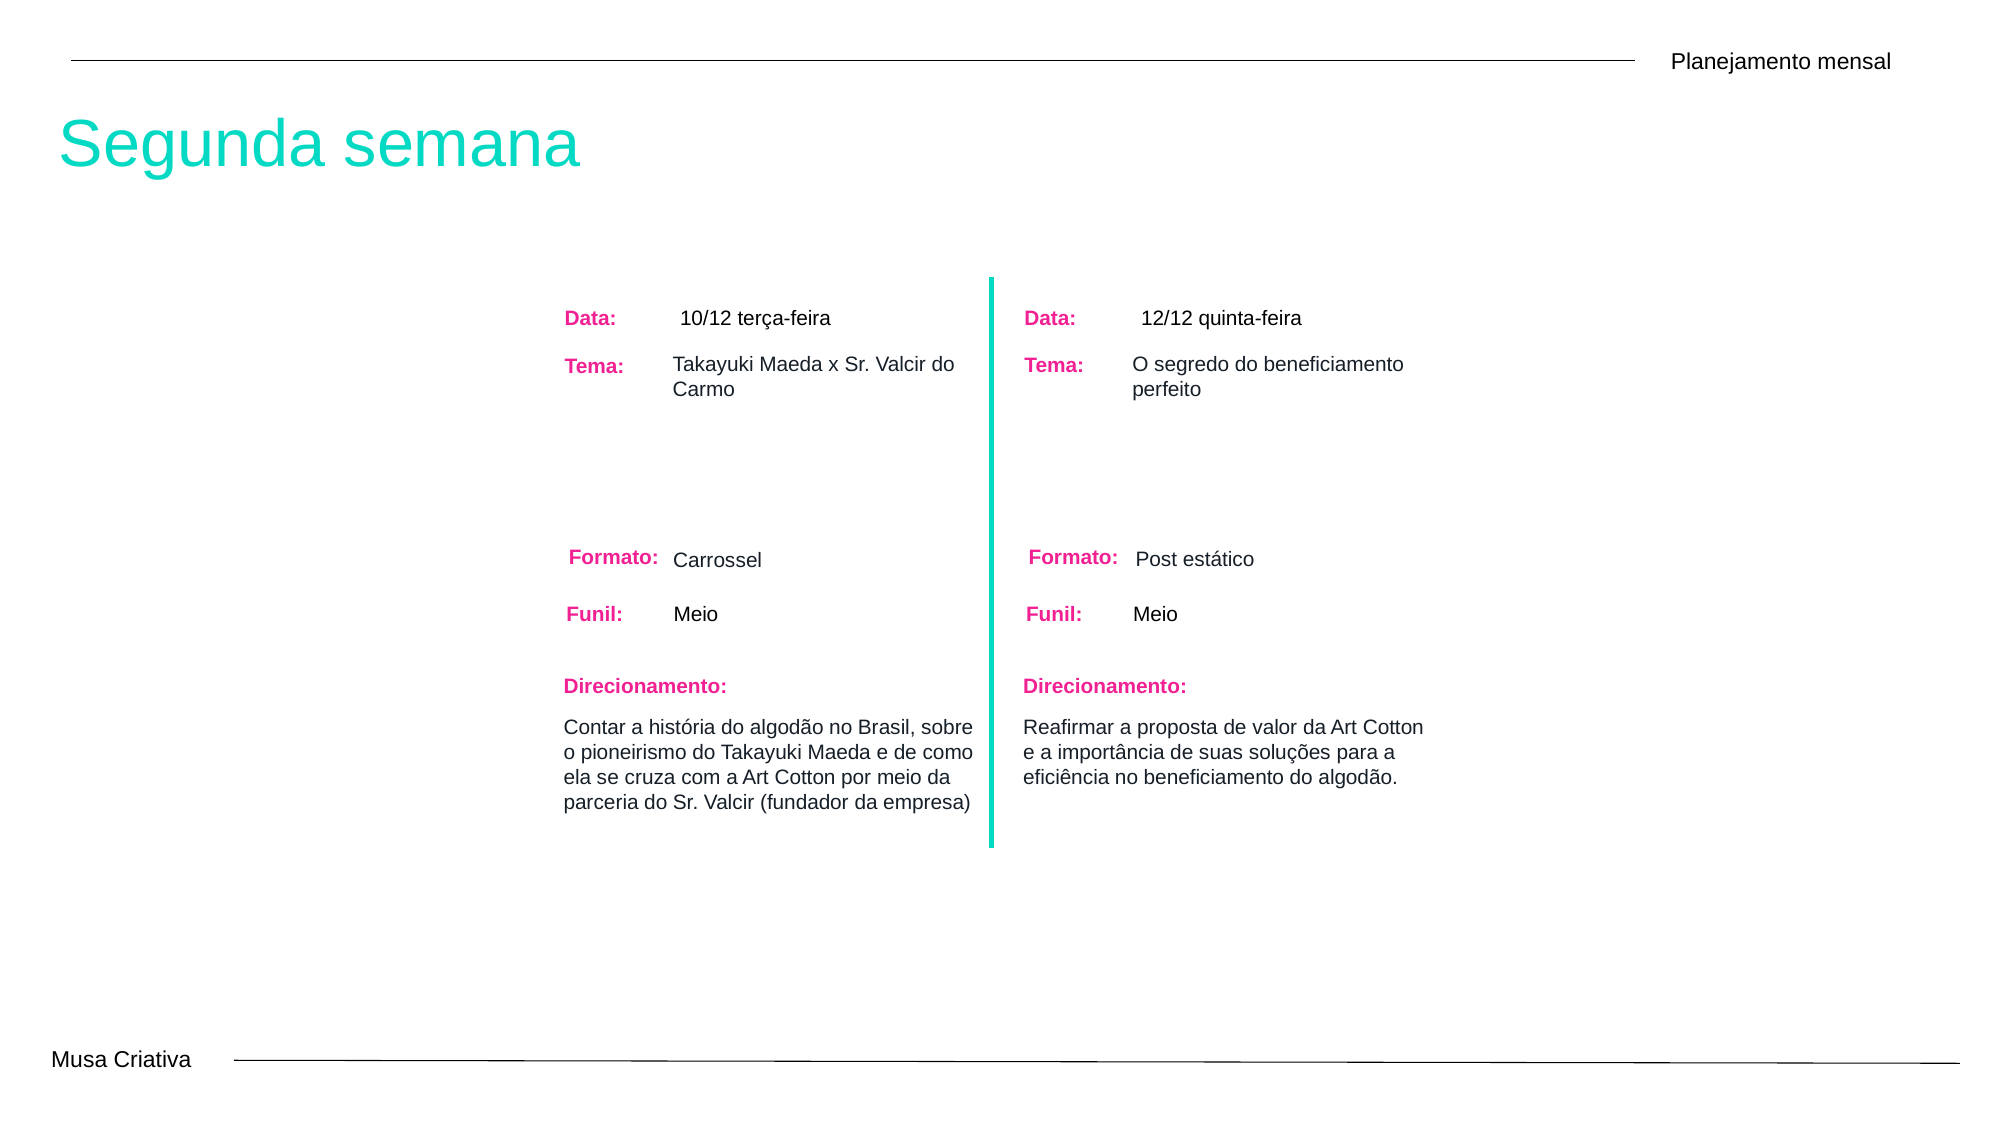

Planejamento mensal
Segunda semana
Data:
12/12 quinta-feira
Data:
10/12 terça-feira
O segredo do beneficiamento perfeito
Takayuki Maeda x Sr. Valcir do Carmo
Tema:
Tema:
Formato:
Formato:
Post estático
Carrossel
Funil:
Meio
Funil:
Meio
Direcionamento:
Direcionamento:
Reafirmar a proposta de valor da Art Cotton e a importância de suas soluções para a eficiência no beneficiamento do algodão.
Contar a história do algodão no Brasil, sobre o pioneirismo do Takayuki Maeda e de como ela se cruza com a Art Cotton por meio da parceria do Sr. Valcir (fundador da empresa)
Musa Criativa